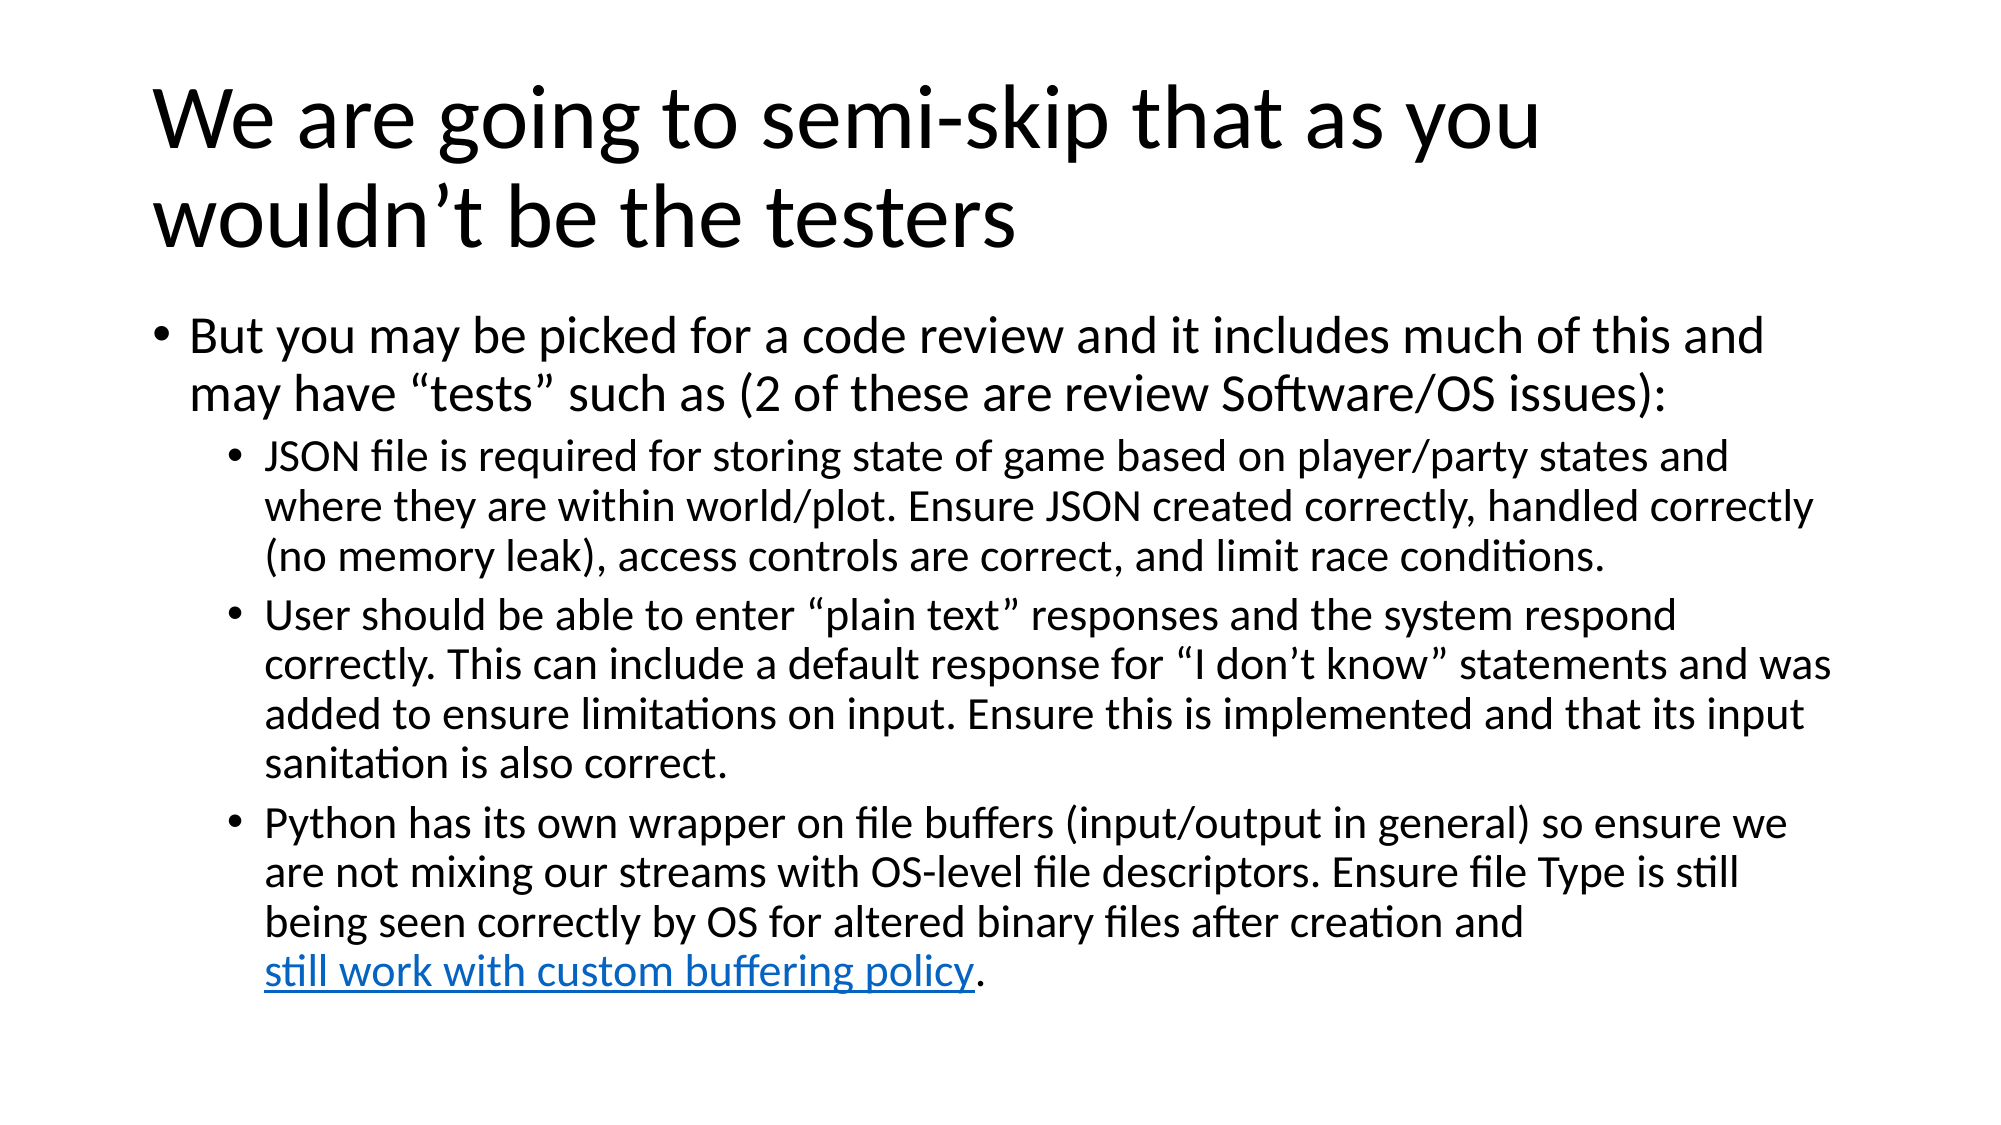

# We are going to semi-skip that as you wouldn’t be the testers
But you may be picked for a code review and it includes much of this and may have “tests” such as (2 of these are review Software/OS issues):
JSON file is required for storing state of game based on player/party states and where they are within world/plot. Ensure JSON created correctly, handled correctly (no memory leak), access controls are correct, and limit race conditions.
User should be able to enter “plain text” responses and the system respond correctly. This can include a default response for “I don’t know” statements and was added to ensure limitations on input. Ensure this is implemented and that its input sanitation is also correct.
Python has its own wrapper on file buffers (input/output in general) so ensure we are not mixing our streams with OS-level file descriptors. Ensure file Type is still being seen correctly by OS for altered binary files after creation and still work with custom buffering policy.